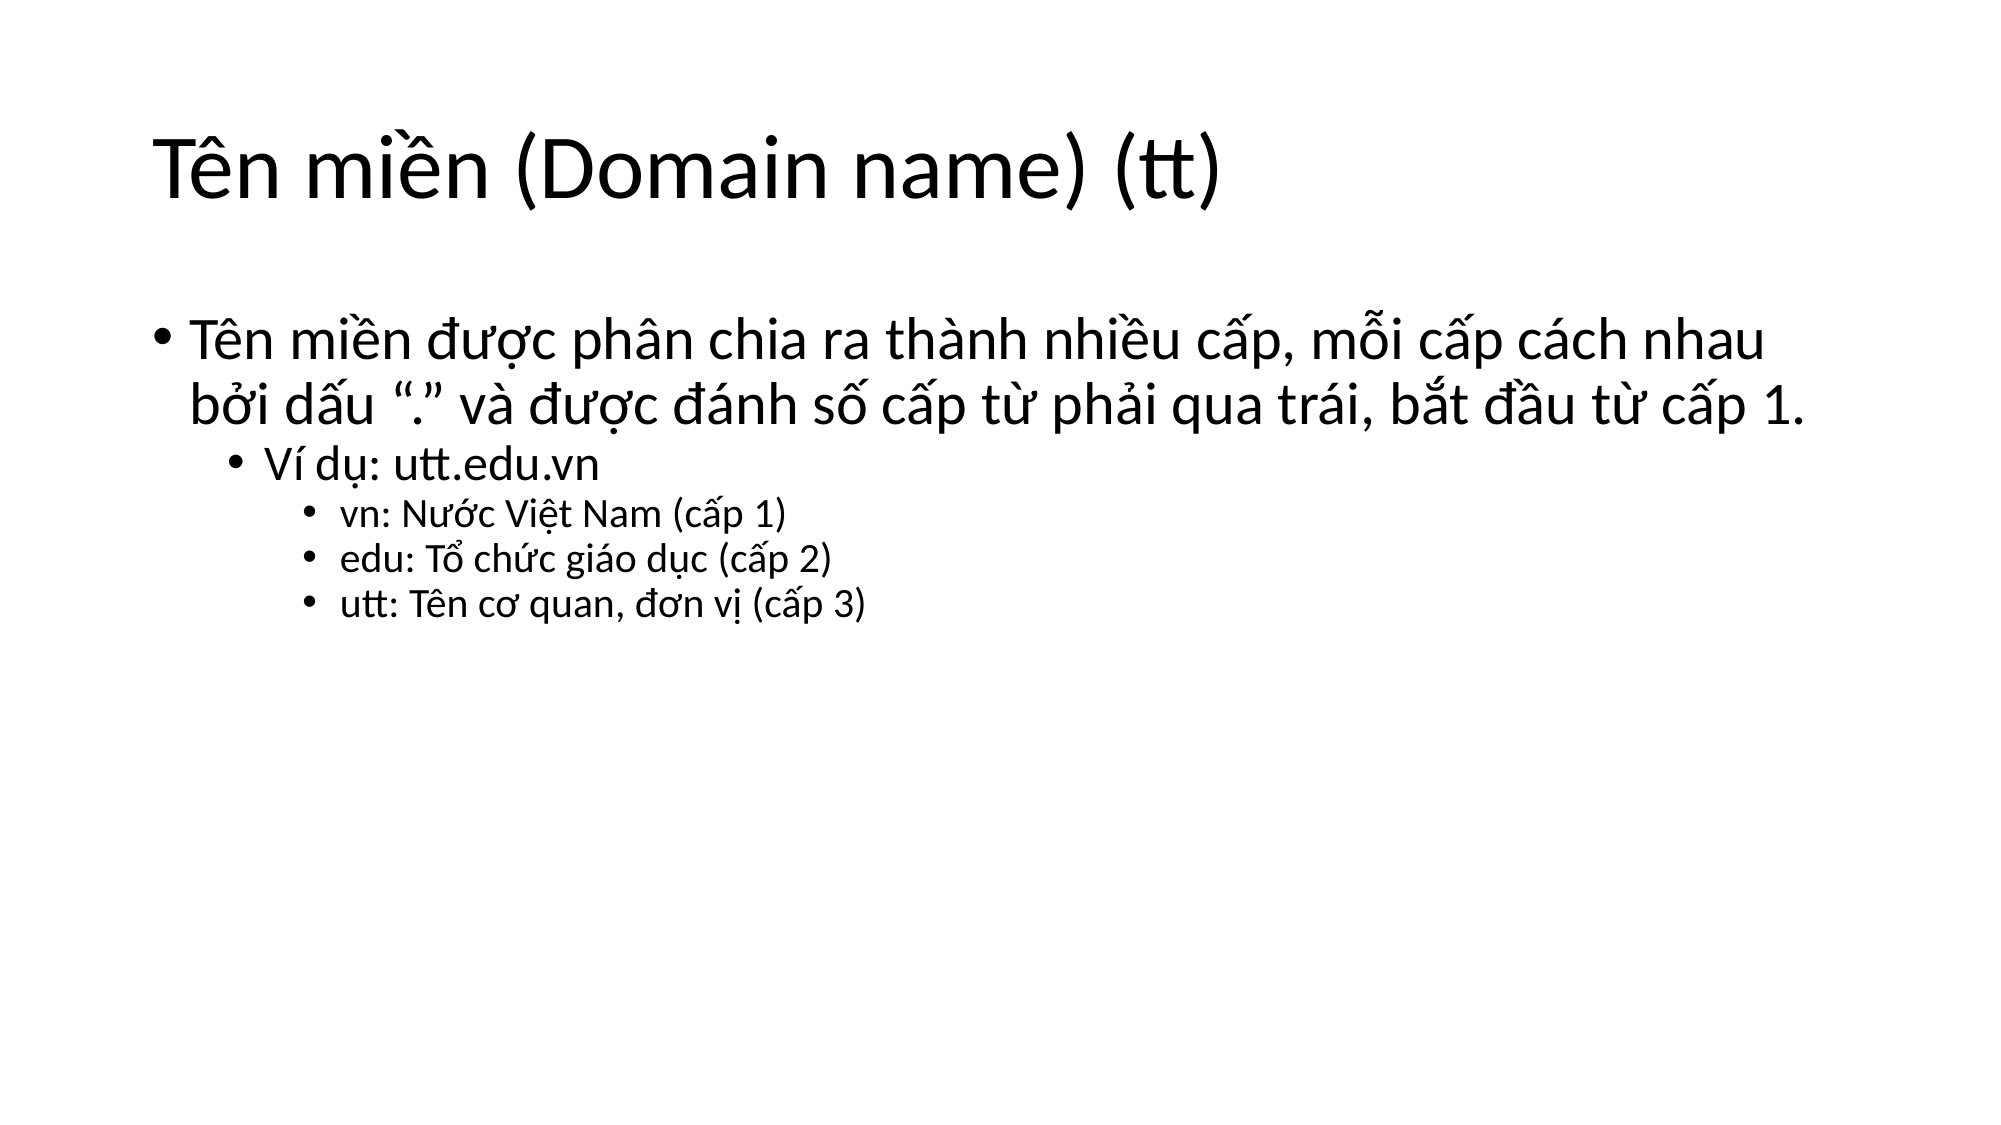

# Tên miền (Domain name) (tt)
Tên miền được phân chia ra thành nhiều cấp, mỗi cấp cách nhau bởi dấu “.” và được đánh số cấp từ phải qua trái, bắt đầu từ cấp 1.
Ví dụ: utt.edu.vn
vn: Nước Việt Nam (cấp 1)
edu: Tổ chức giáo dục (cấp 2)
utt: Tên cơ quan, đơn vị (cấp 3)